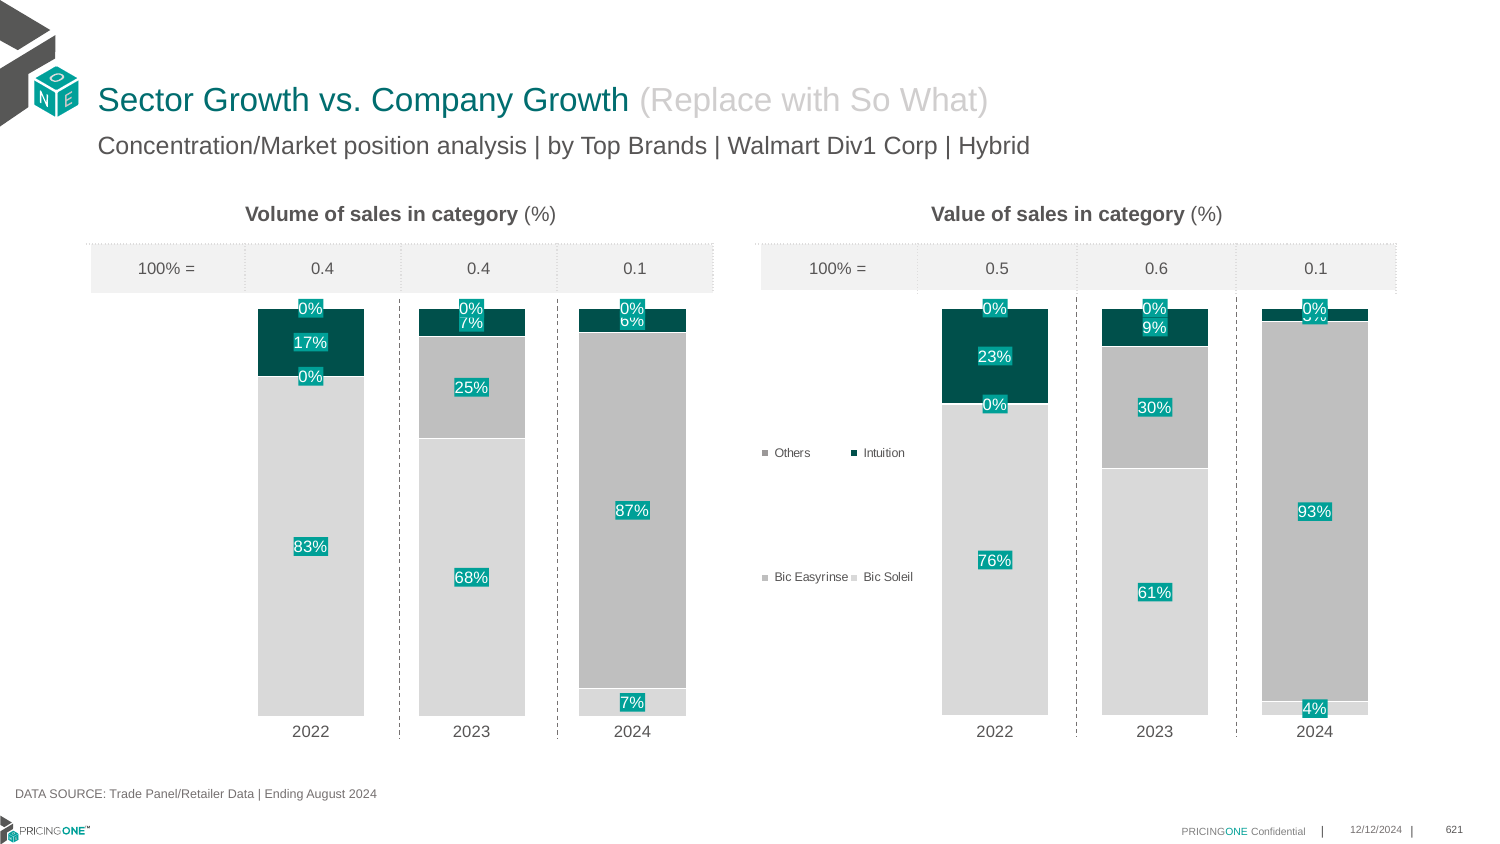

# Sector Growth vs. Company Growth (Replace with So What)
Concentration/Market position analysis | by Top Brands | Walmart Div1 Corp | Hybrid
| Volume of sales in category (%) |  |  |  |
| --- | --- | --- | --- |
| 100% = | 0.4 | 0.4 | 0.1 |
| Value of sales in category (%) |  |  |  |
| --- | --- | --- | --- |
| 100% = | 0.5 | 0.6 | 0.1 |

### Chart

| Category | Bic Soleil | Bic Easyrinse | Intuition | Others |
|---|---|---|---|---|
| 2022 | 0.8331411466752596 | 0.0003781594288194768 | 0.16645938913936772 | 2.130475655320996e-05 |
| 2023 | 0.681741463520945 | 0.24952114354070462 | 0.06871802074277841 | 1.9372195572000397e-05 |
| 2024 | 0.06969470905543441 | 0.8701652702857798 | 0.06014002065878572 | 0.0 |

### Chart

| Category | Bic Soleil | Bic Easyrinse | Intuition | Others |
|---|---|---|---|---|
| 2022 | 0.7647915732855222 | 0.00047102082367867263 | 0.23472980878073982 | 7.597110059333429e-06 |
| 2023 | 0.607358351239697 | 0.2994149109560335 | 0.09322341154478143 | 3.32625948815519e-06 |
| 2024 | 0.03567596061524559 | 0.9306907393113316 | 0.03363330007342282 | 0.0 |
DATA SOURCE: Trade Panel/Retailer Data | Ending August 2024

12/12/2024
621